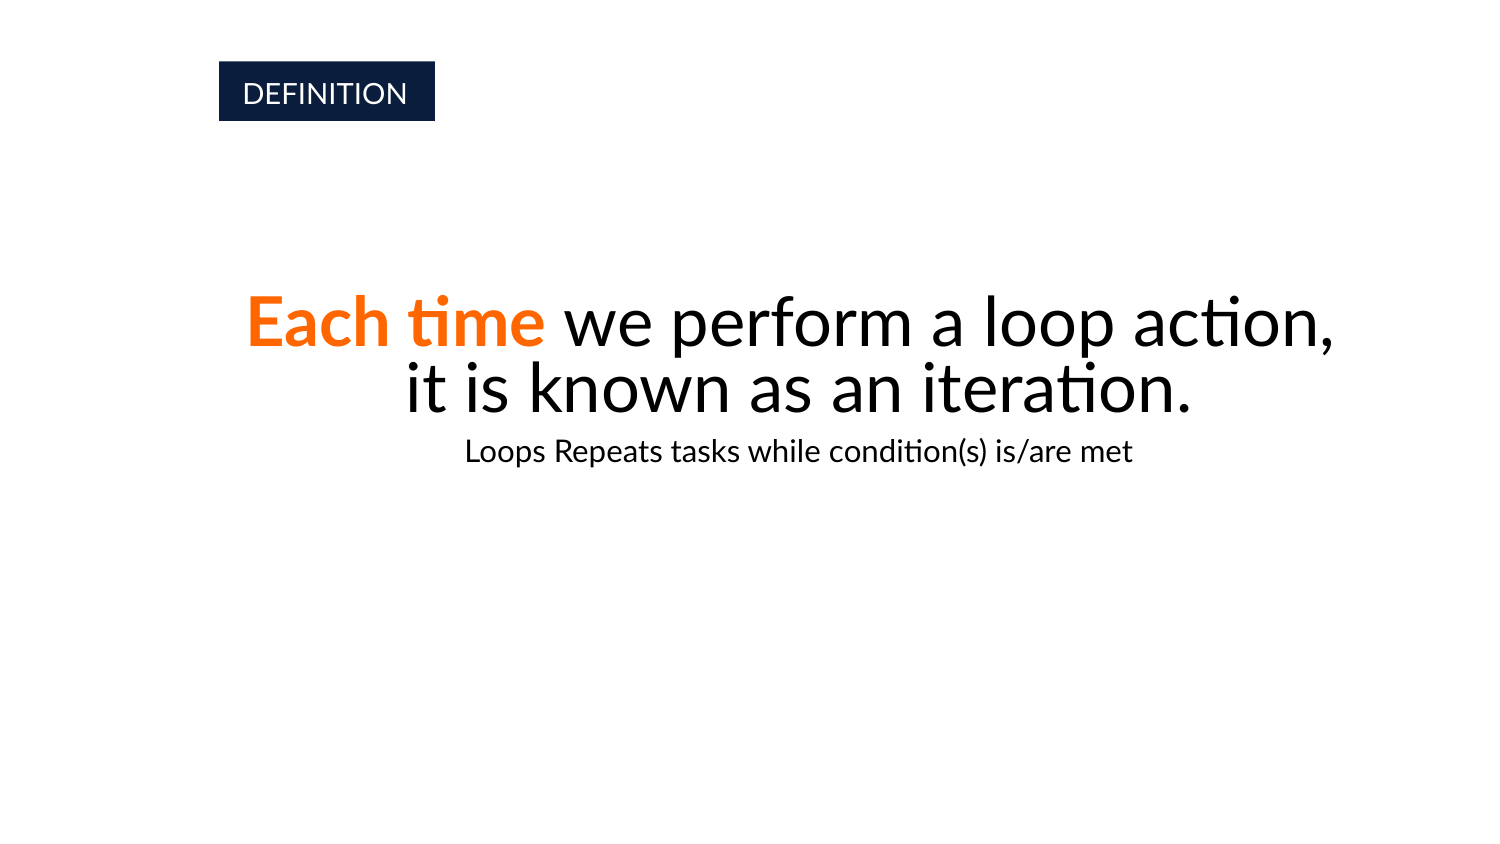

DEFINITION
Each time we perform a loop action,
it is known as an iteration.
Loops Repeats tasks while condition(s) is/are met